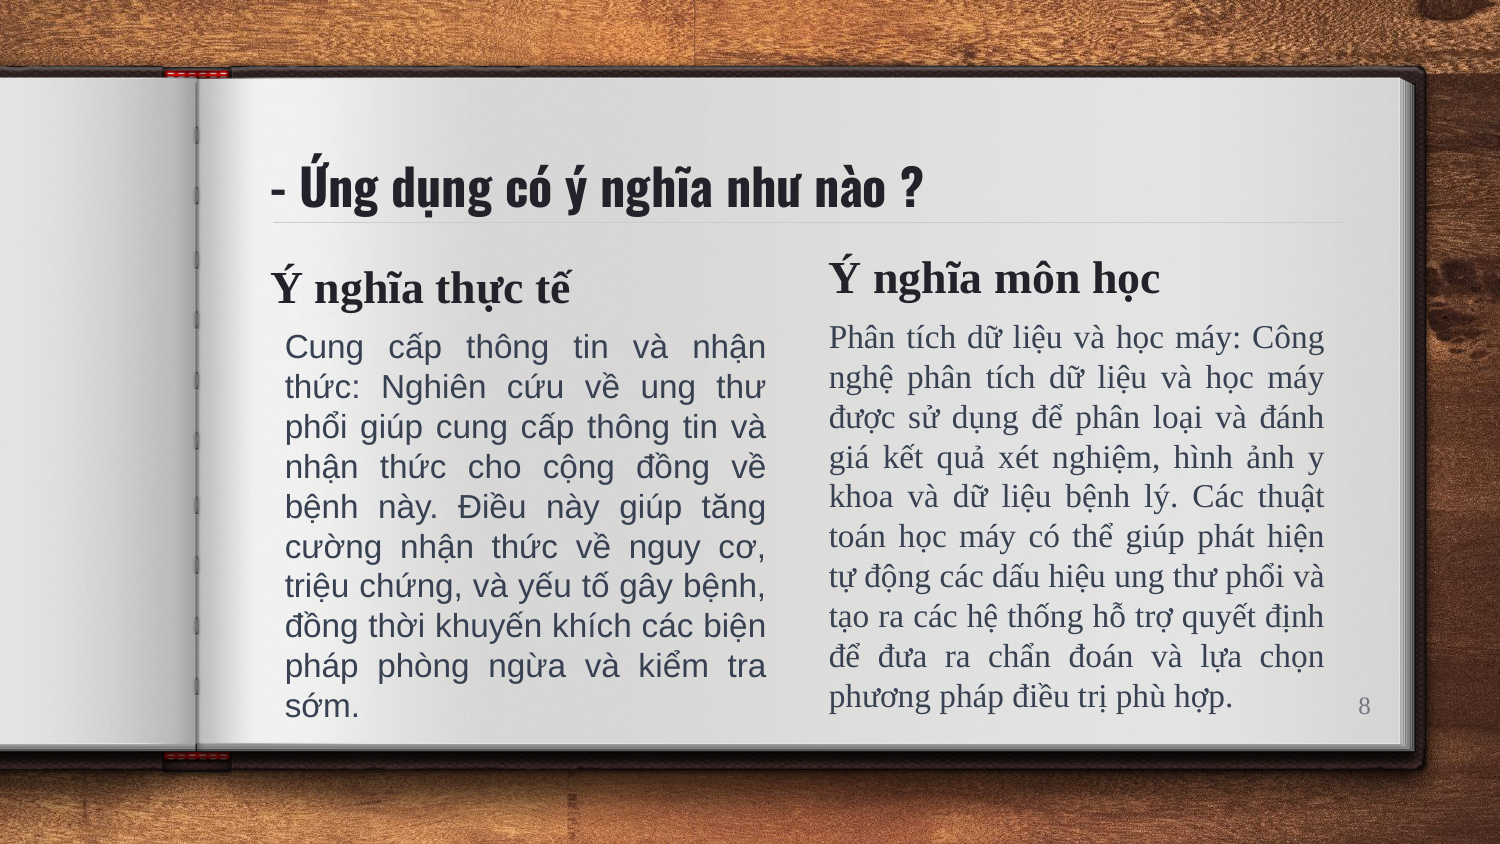

# - Ứng dụng có ý nghĩa như nào ?
Ý nghĩa môn học
Phân tích dữ liệu và học máy: Công nghệ phân tích dữ liệu và học máy được sử dụng để phân loại và đánh giá kết quả xét nghiệm, hình ảnh y khoa và dữ liệu bệnh lý. Các thuật toán học máy có thể giúp phát hiện tự động các dấu hiệu ung thư phổi và tạo ra các hệ thống hỗ trợ quyết định để đưa ra chẩn đoán và lựa chọn phương pháp điều trị phù hợp.
Ý nghĩa thực tế
Cung cấp thông tin và nhận thức: Nghiên cứu về ung thư phổi giúp cung cấp thông tin và nhận thức cho cộng đồng về bệnh này. Điều này giúp tăng cường nhận thức về nguy cơ, triệu chứng, và yếu tố gây bệnh, đồng thời khuyến khích các biện pháp phòng ngừa và kiểm tra sớm.
8